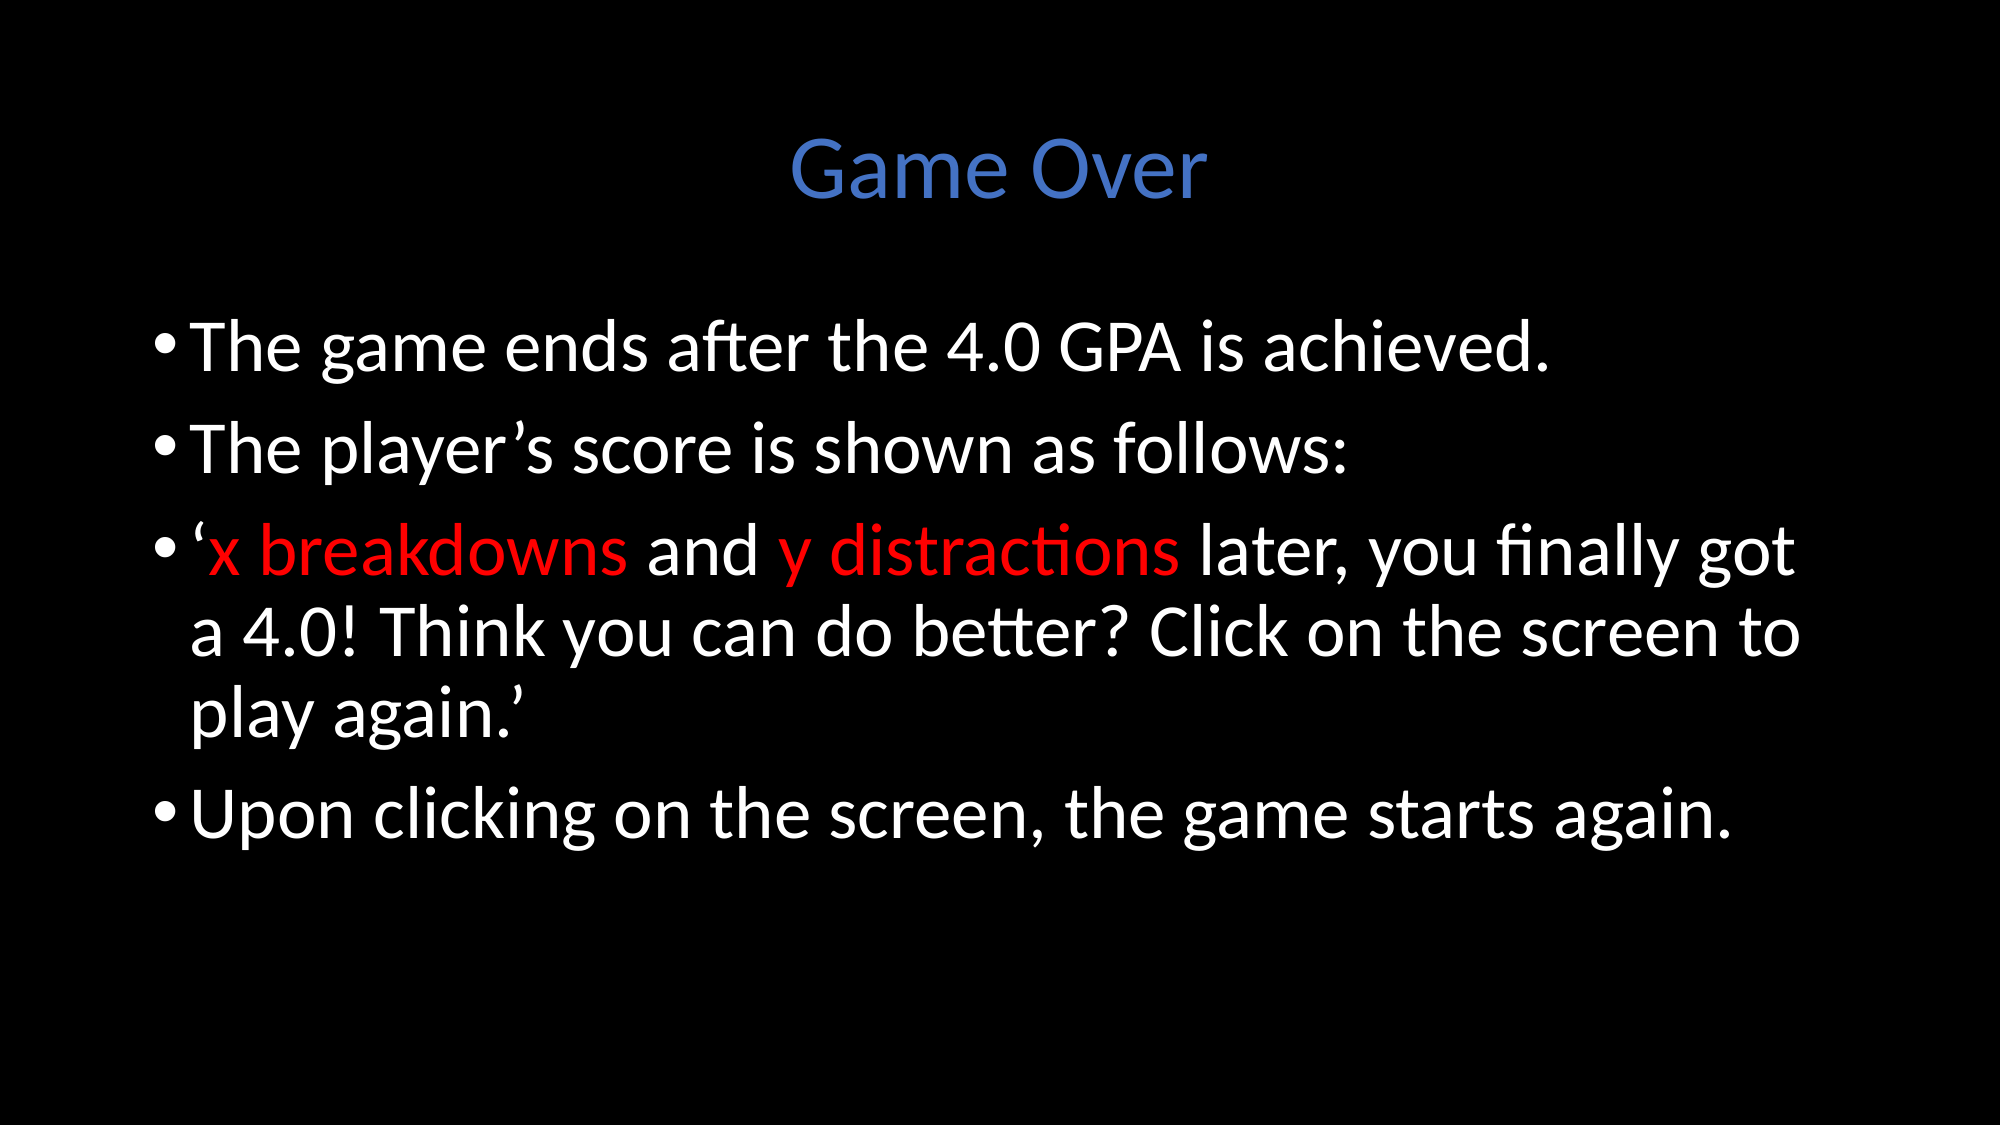

# Game Over
The game ends after the 4.0 GPA is achieved.
The player’s score is shown as follows:
‘x breakdowns and y distractions later, you finally got a 4.0! Think you can do better? Click on the screen to play again.’
Upon clicking on the screen, the game starts again.